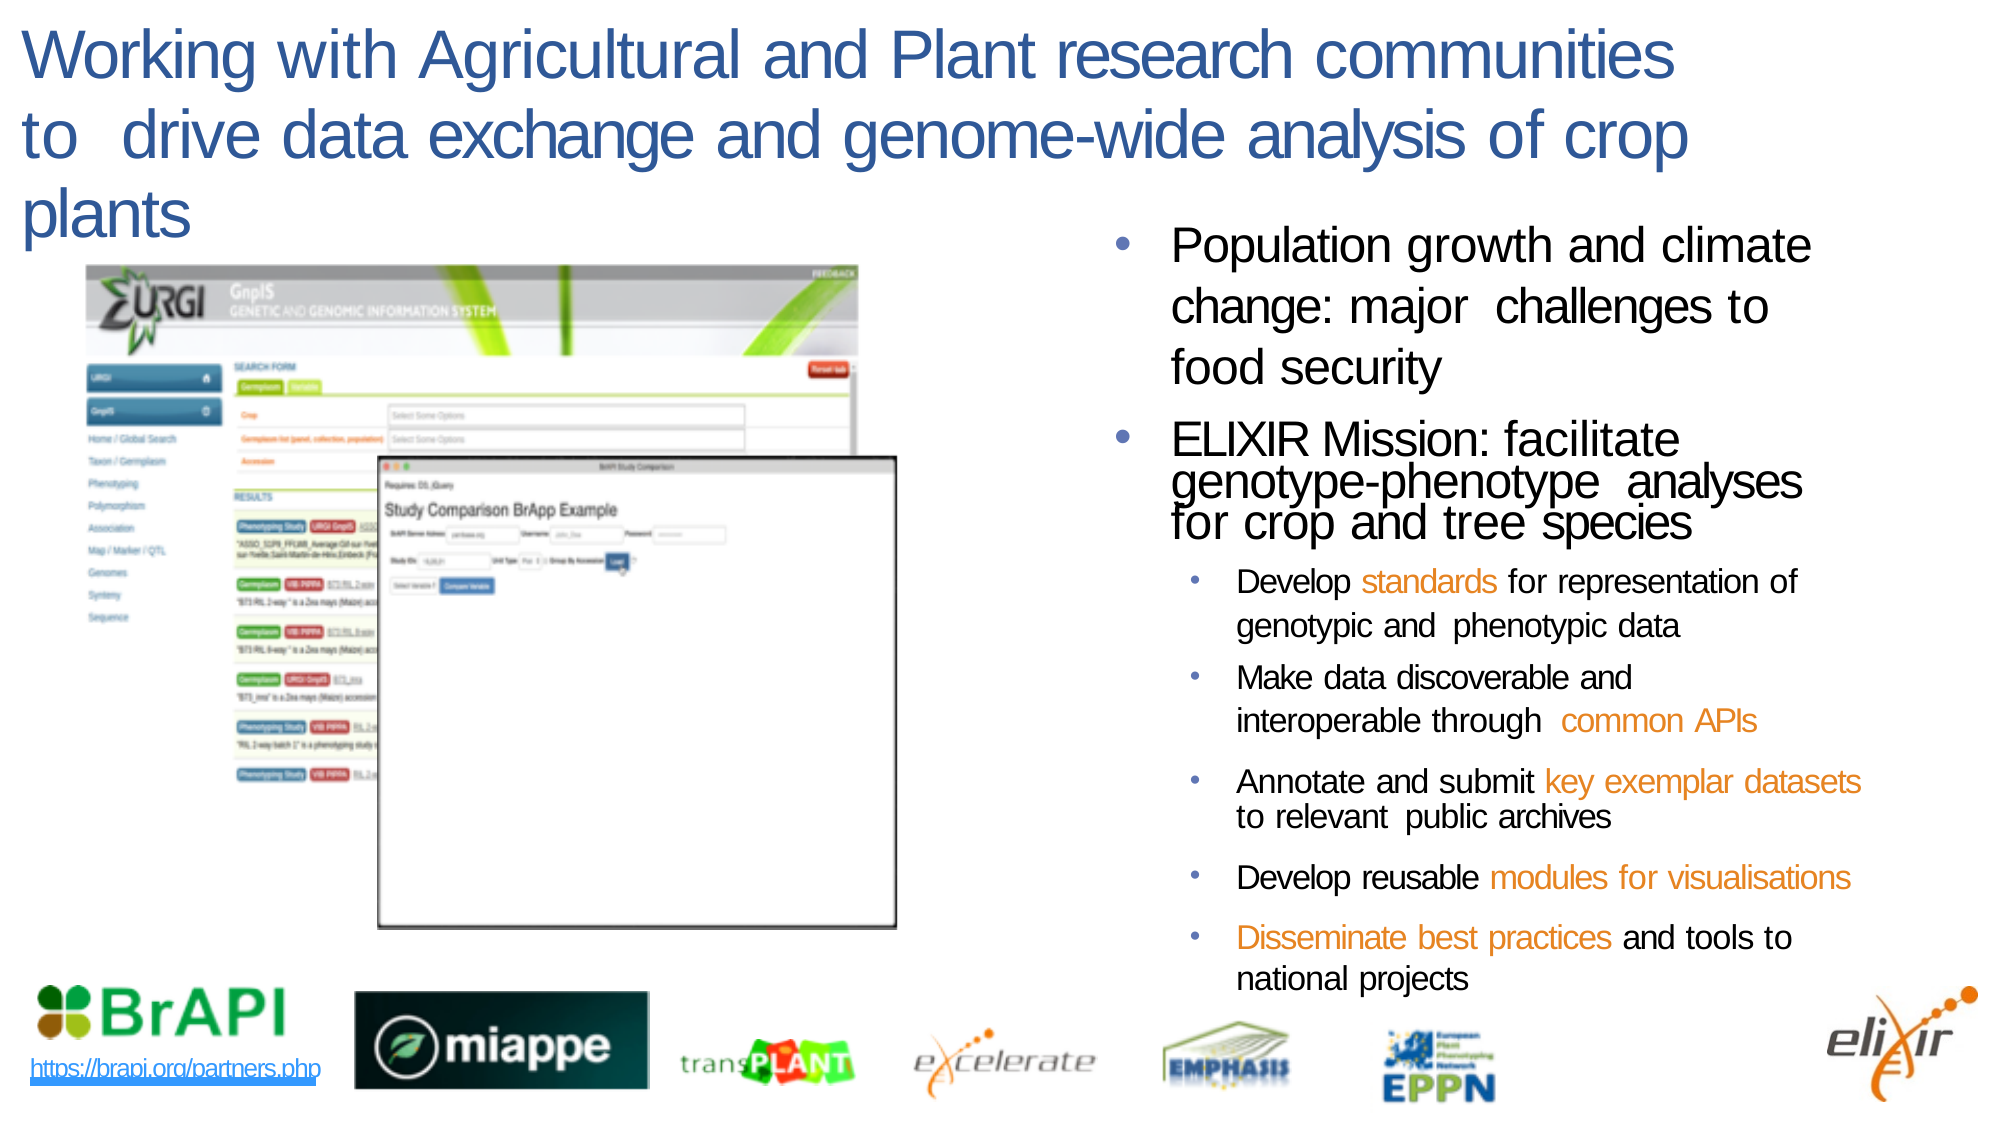

# Working with Agricultural and Plant research communities to  drive data exchange and genome-wide analysis of crop plants
Population growth and climate change: major  challenges to food security
ELIXIR Mission: facilitate genotype-phenotype  analyses for crop and tree species
Develop standards for representation of genotypic and  phenotypic data
Make data discoverable and interoperable through  common APIs
Annotate and submit key exemplar datasets to relevant  public archives
Develop reusable modules for visualisations
Disseminate best practices and tools to national projects

https://brapi.org/partners.php